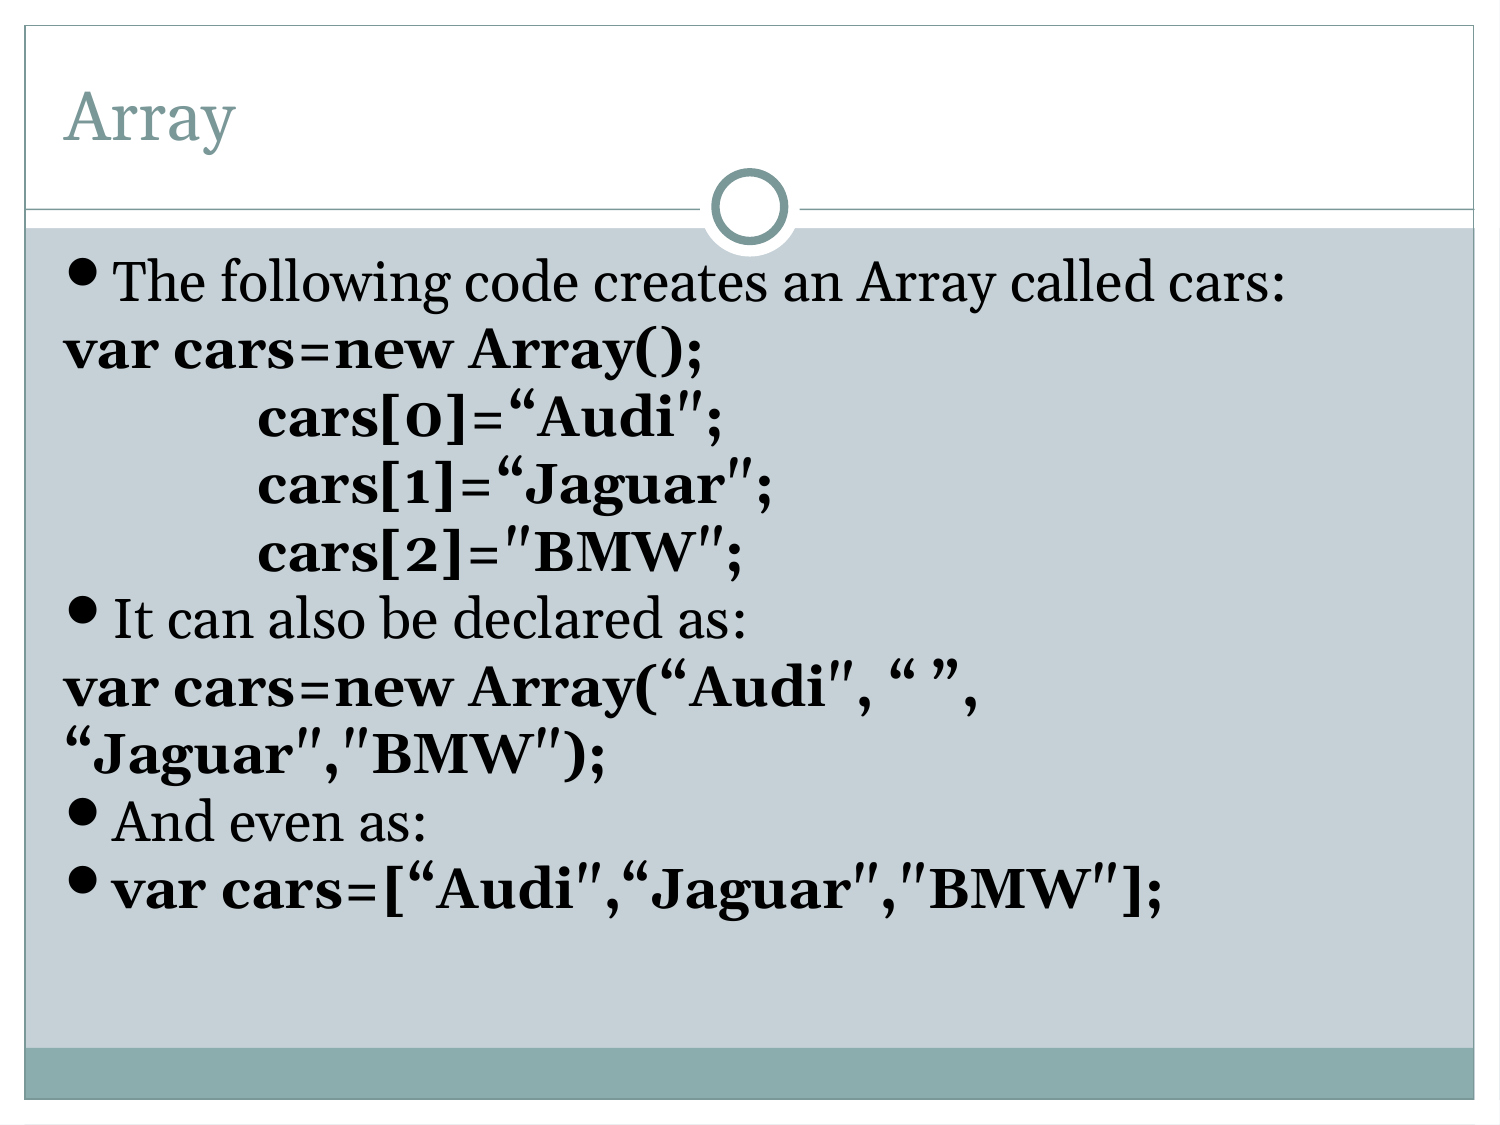

Array
The following code creates an Array called cars:
var cars=new Array();
	   cars[0]=“Audi";
	   cars[1]=“Jaguar";
	   cars[2]="BMW";
It can also be declared as:
var cars=new Array(“Audi", “ ”, “Jaguar","BMW");
And even as:
var cars=[“Audi",“Jaguar","BMW"];